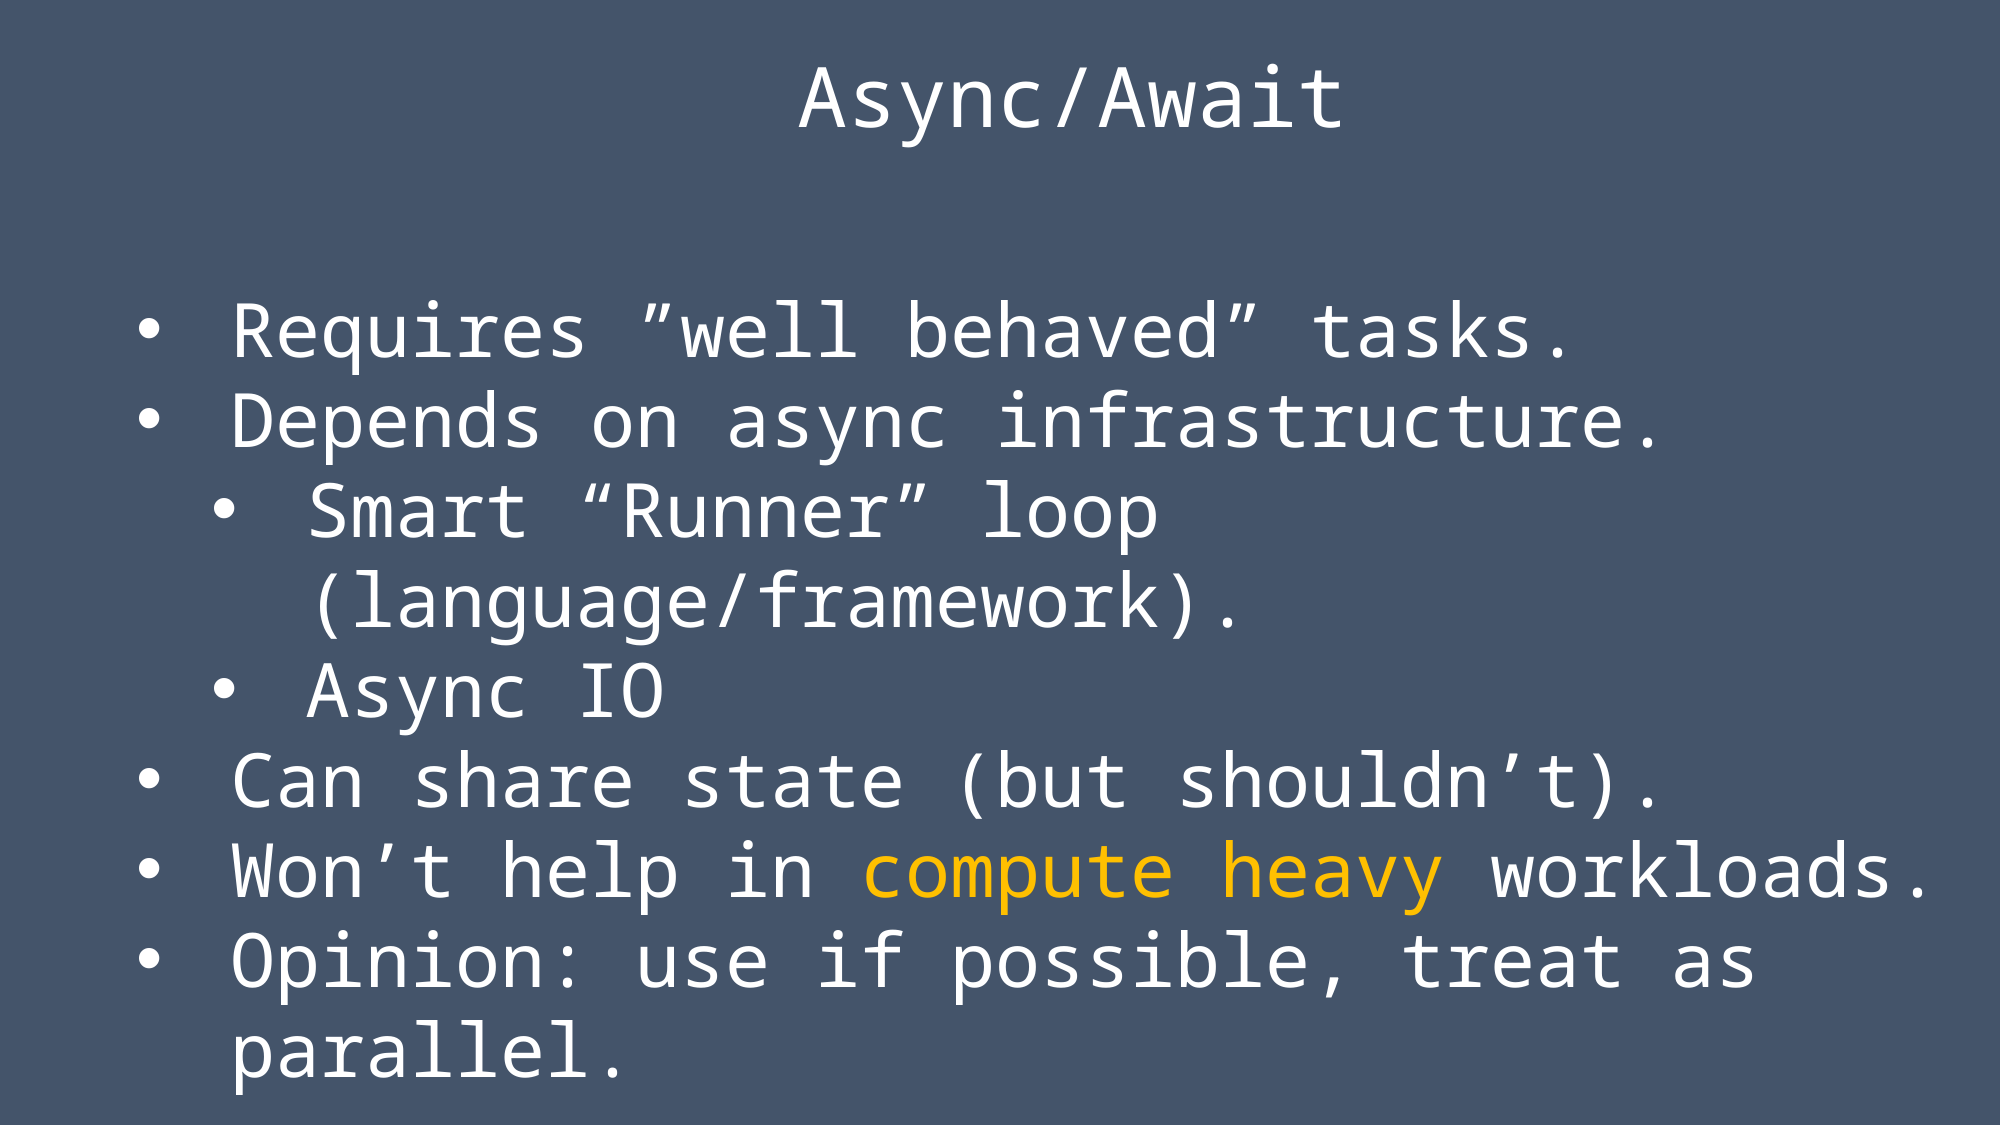

Async/Await
Requires ”well behaved” tasks.
Depends on async infrastructure.
Smart “Runner” loop (language/framework).
Async IO
Can share state (but shouldn’t).
Won’t help in compute heavy workloads.
Opinion: use if possible, treat as parallel.